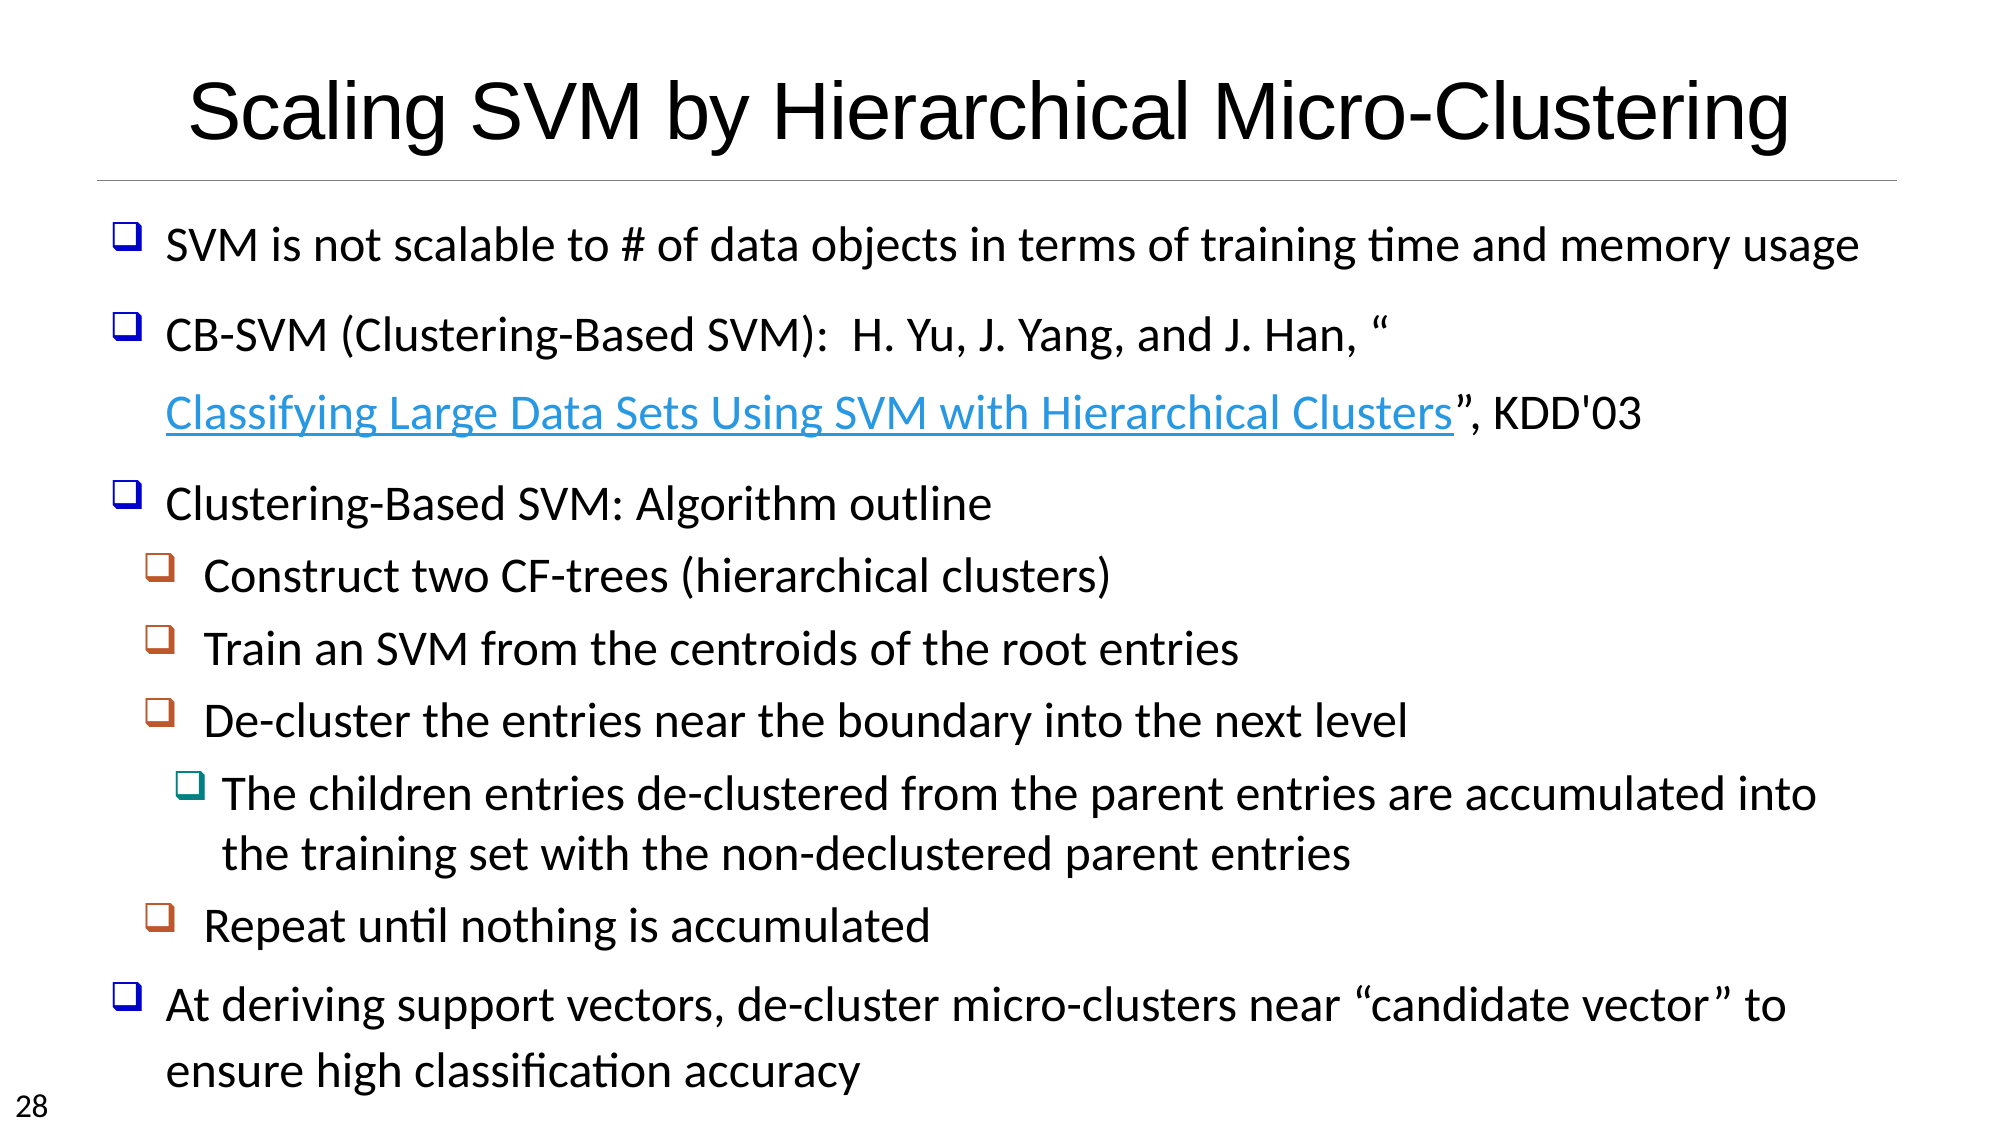

# Scaling SVM by Hierarchical Micro-Clustering
SVM is not scalable to # of data objects in terms of training time and memory usage
CB-SVM (Clustering-Based SVM):  H. Yu, J. Yang, and J. Han, “Classifying Large Data Sets Using SVM with Hierarchical Clusters”, KDD'03
Clustering-Based SVM: Algorithm outline
Construct two CF-trees (hierarchical clusters)
Train an SVM from the centroids of the root entries
De-cluster the entries near the boundary into the next level
The children entries de-clustered from the parent entries are accumulated into the training set with the non-declustered parent entries
Repeat until nothing is accumulated
At deriving support vectors, de-cluster micro-clusters near “candidate vector” to ensure high classification accuracy